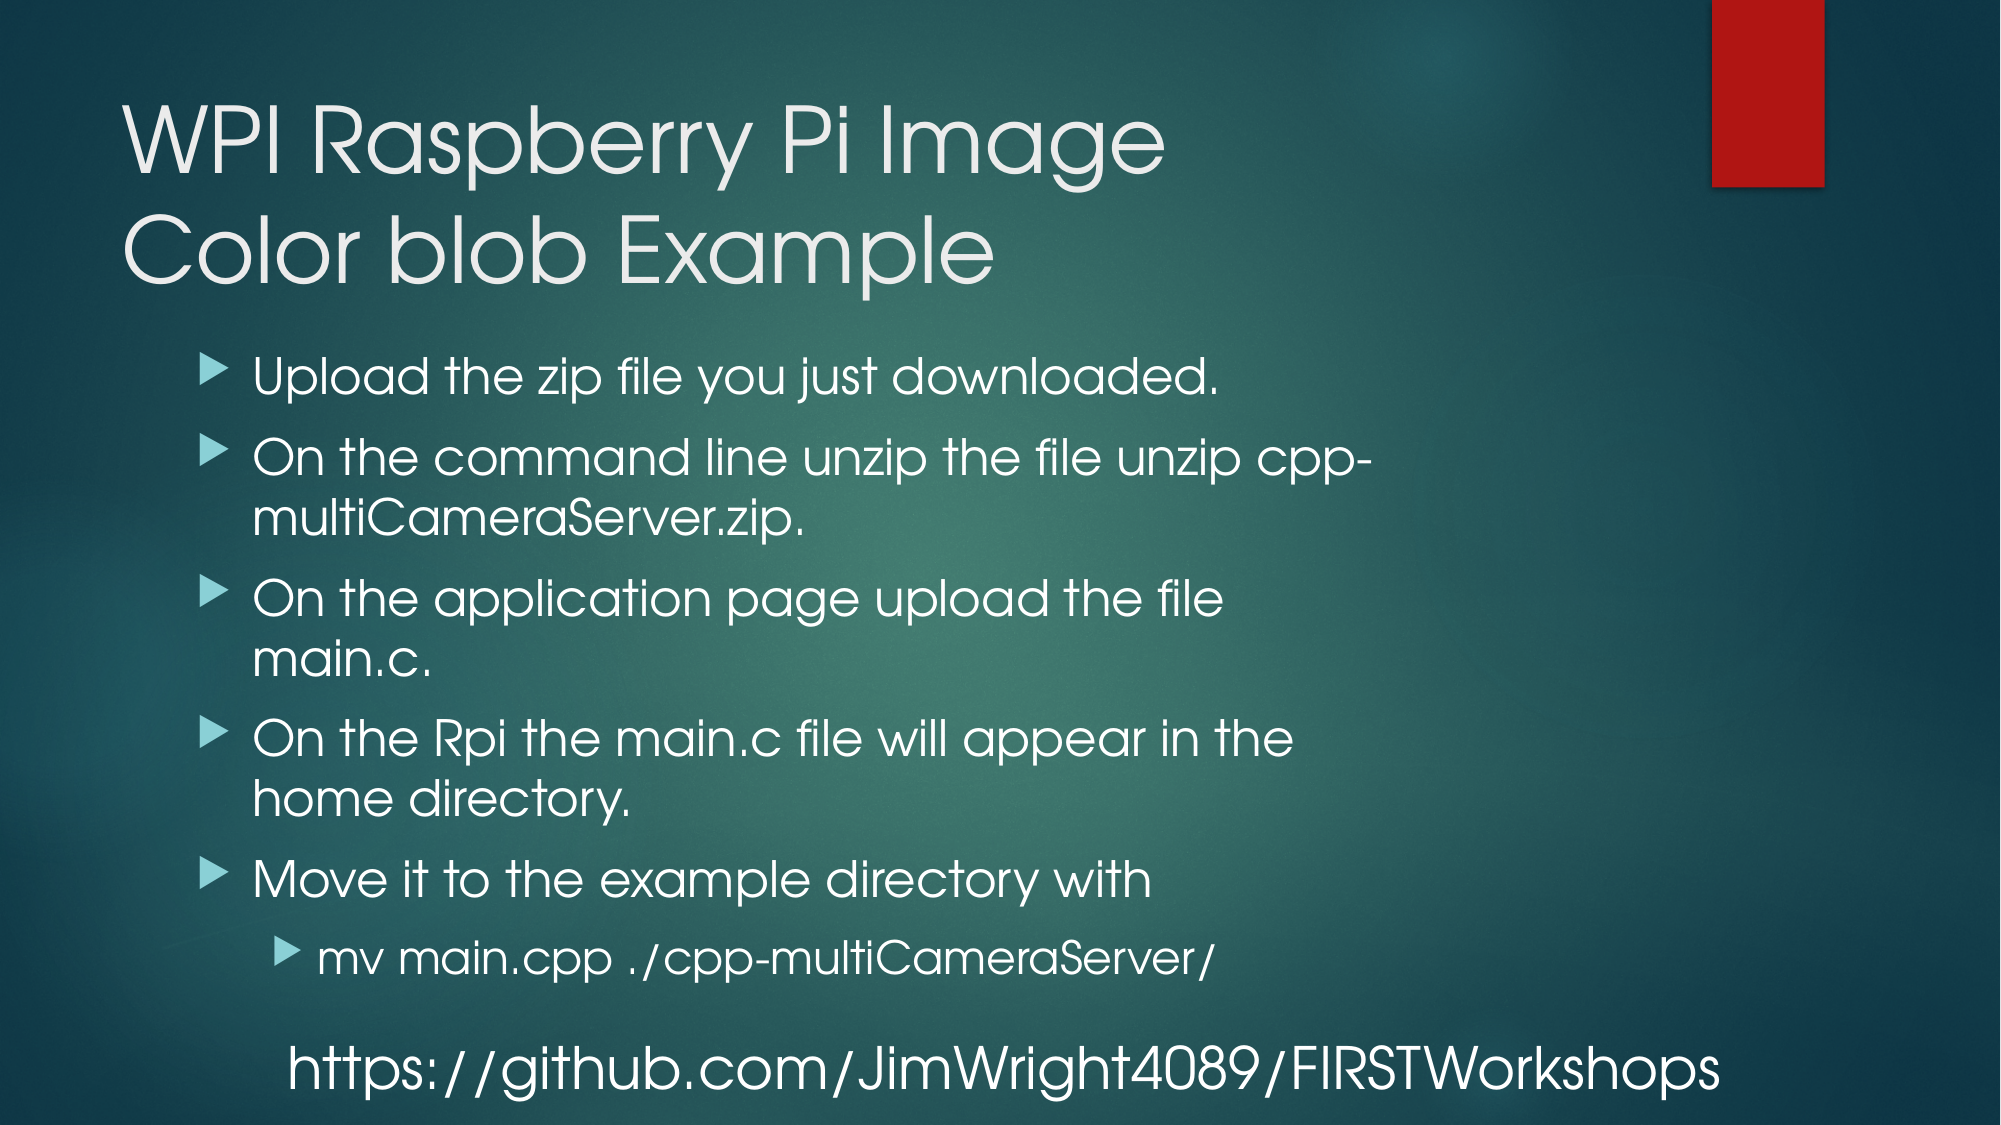

# WPI Raspberry Pi Image Color blob Example
Upload the zip file you just downloaded.
On the command line unzip the file unzip cpp-multiCameraServer.zip.
On the application page upload the file main.c.
On the Rpi the main.c file will appear in the home directory.
Move it to the example directory with
mv main.cpp ./cpp-multiCameraServer/

https://github.com/JimWright4089/FIRSTWorkshops